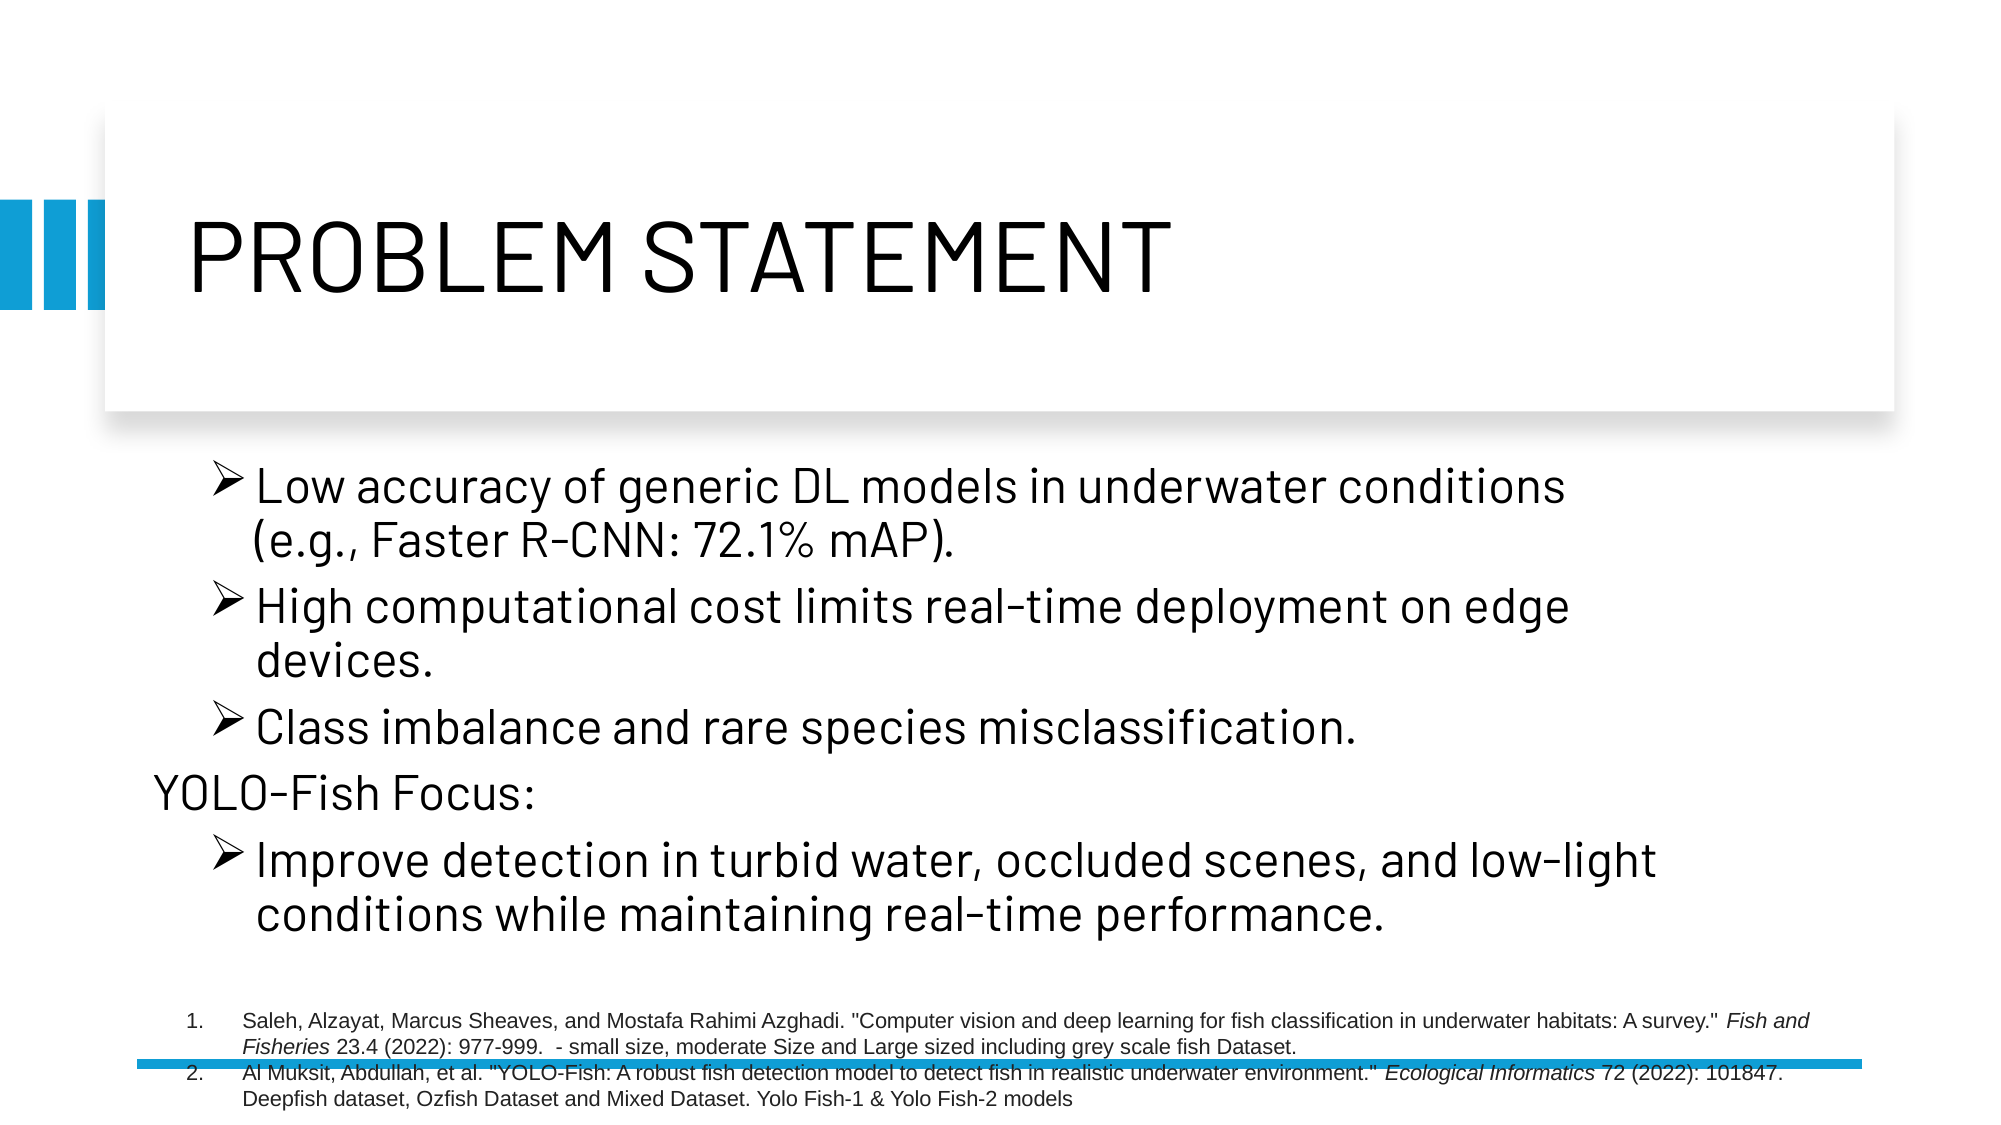

PROBLEM STATEMENT

Low accuracy of generic DL models in underwater conditions (e.g., Faster R-CNN: 72.1% mAP).
High computational cost limits real-time deployment on edge devices.
Class imbalance and rare species misclassification.
YOLO-Fish Focus:
Improve detection in turbid water, occluded scenes, and low-light conditions while maintaining real-time performance.

Saleh, Alzayat, Marcus Sheaves, and Mostafa Rahimi Azghadi. "Computer vision and deep learning for fish classification in underwater habitats: A survey." Fish and Fisheries 23.4 (2022): 977-999.  - small size, moderate Size and Large sized including grey scale fish Dataset.
Al Muksit, Abdullah, et al. "YOLO-Fish: A robust fish detection model to detect fish in realistic underwater environment." Ecological Informatics 72 (2022): 101847. Deepfish dataset, Ozfish Dataset and Mixed Dataset. Yolo Fish-1 & Yolo Fish-2 models